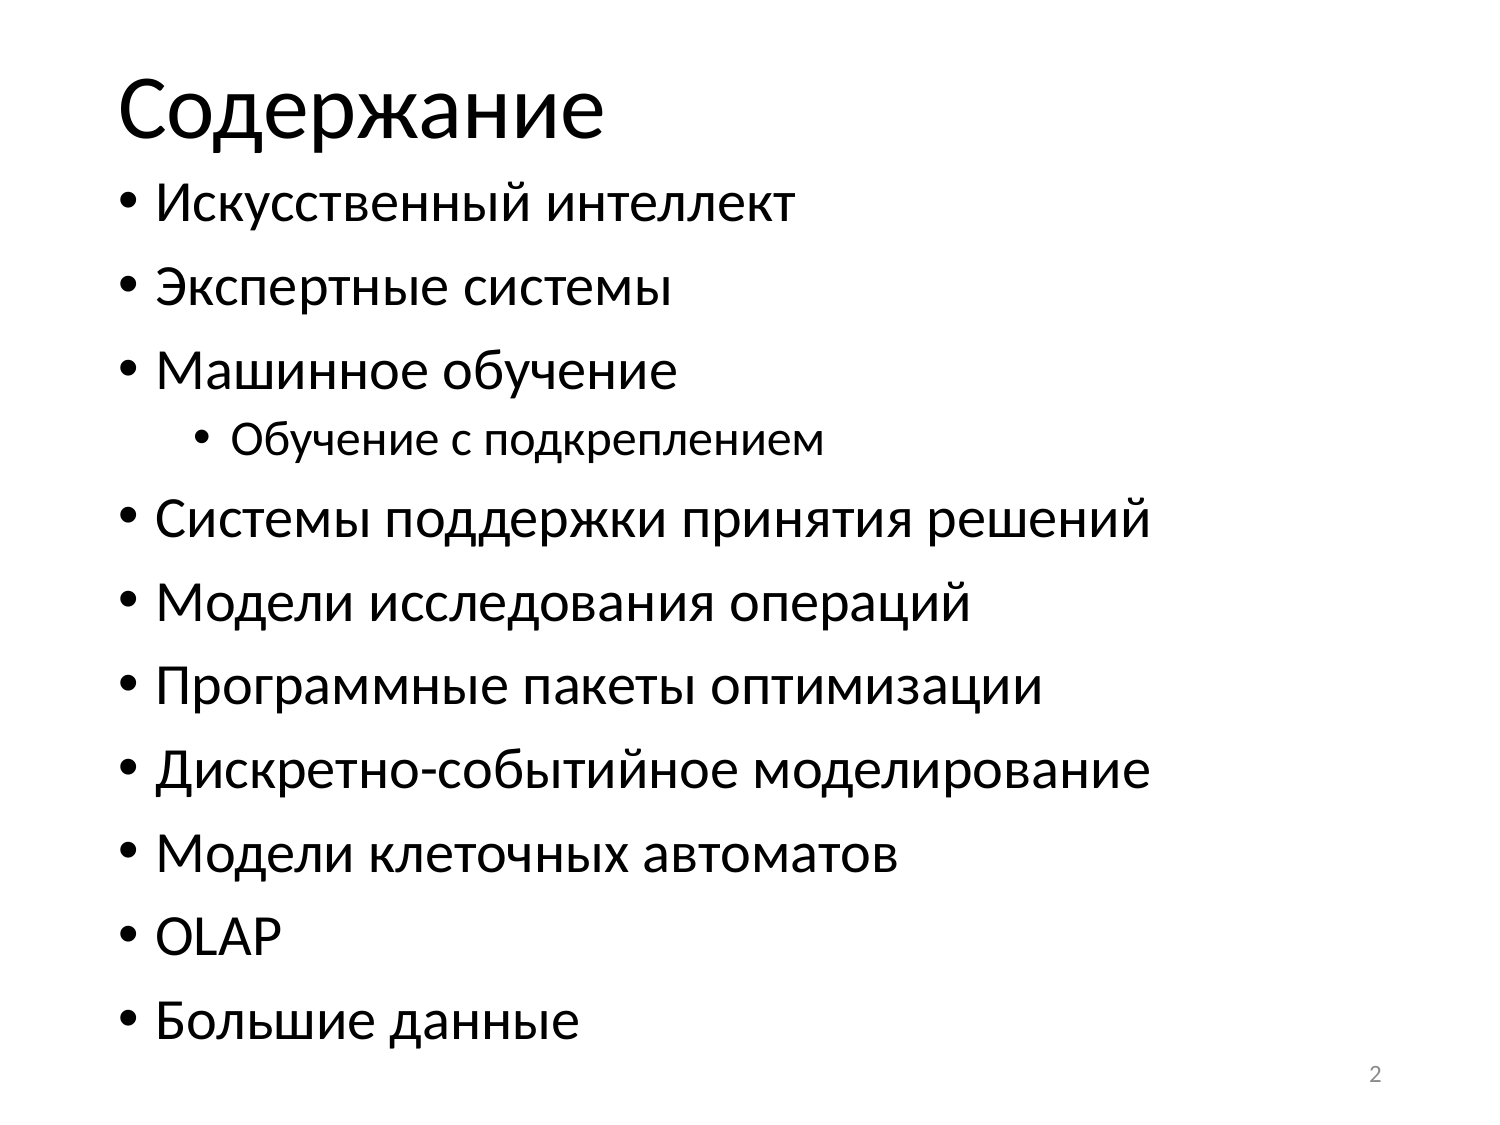

# Содержание
Искусственный интеллект
Экспертные системы
Машинное обучение
Обучение с подкреплением
Системы поддержки принятия решений
Модели исследования операций
Программные пакеты оптимизации
Дискретно-событийное моделирование
Модели клеточных автоматов
OLAP
Большие данные
2